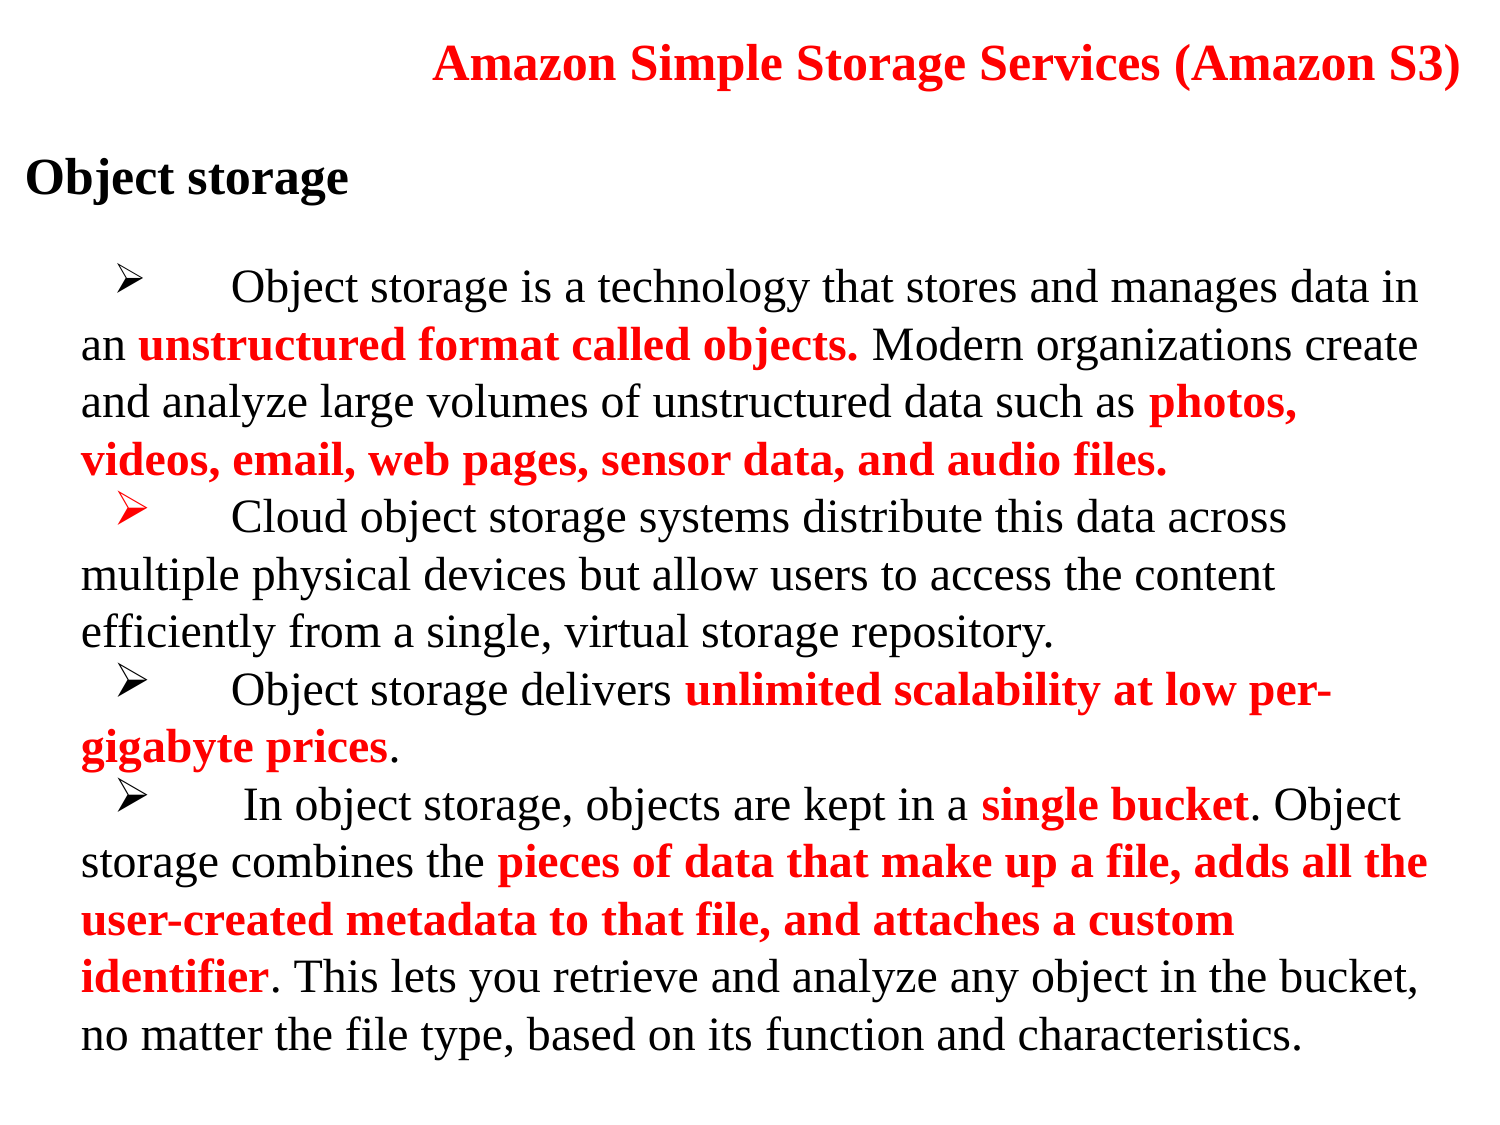

Amazon Simple Storage Services (Amazon S3)
Object storage

	Object storage is a technology that stores and manages data in an unstructured format called objects. Modern organizations create and analyze large volumes of unstructured data such as photos, videos, email, web pages, sensor data, and audio files.
	Cloud object storage systems distribute this data across multiple physical devices but allow users to access the content efficiently from a single, virtual storage repository.
	Object storage delivers unlimited scalability at low per-gigabyte prices.
	 In object storage, objects are kept in a single bucket. Object storage combines the pieces of data that make up a file, adds all the user-created metadata to that file, and attaches a custom identifier. This lets you retrieve and analyze any object in the bucket, no matter the file type, based on its function and characteristics.